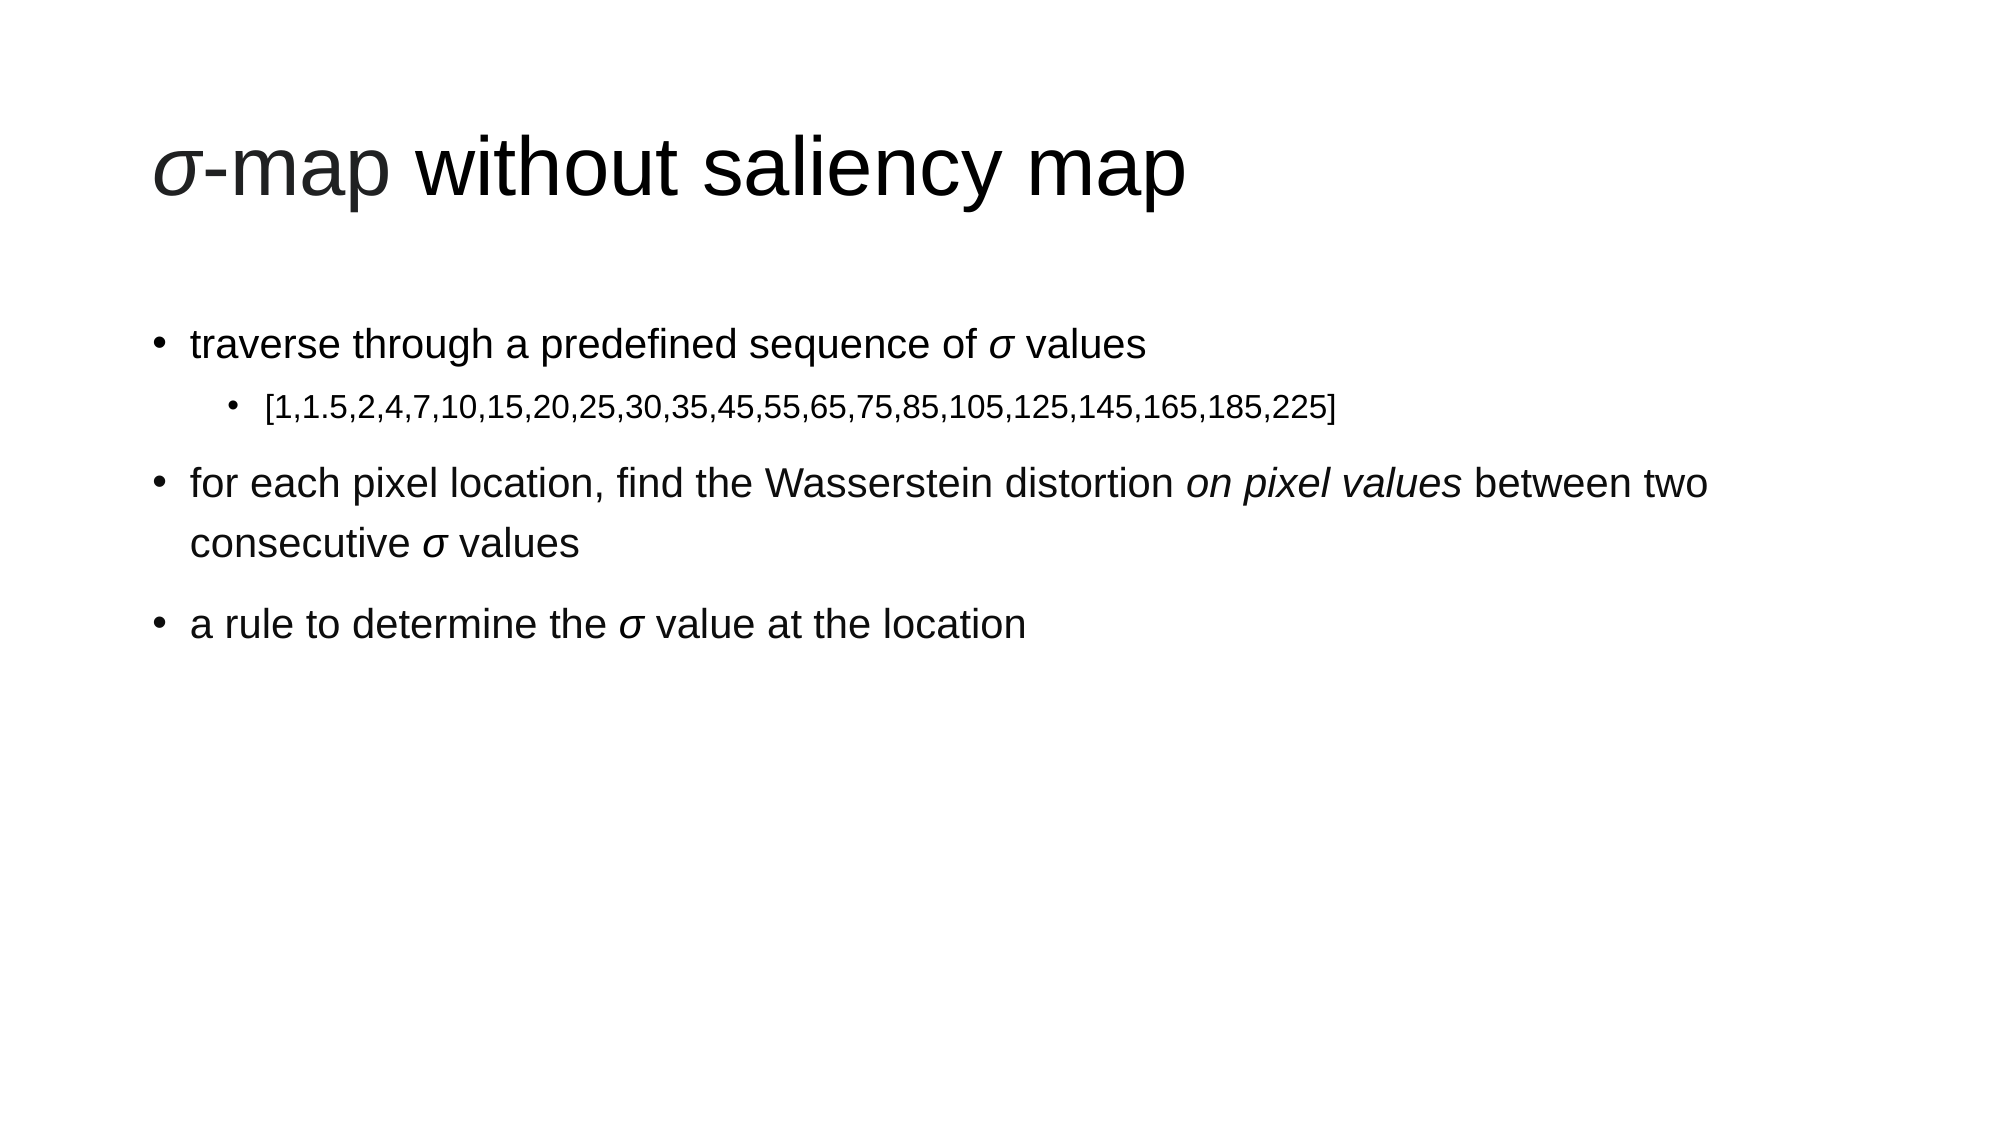

# σ-map without saliency map
traverse through a predefined sequence of σ values
[1,1.5,2,4,7,10,15,20,25,30,35,45,55,65,75,85,105,125,145,165,185,225]
for each pixel location, find the Wasserstein distortion on pixel values between two consecutive σ values
a rule to determine the σ value at the location